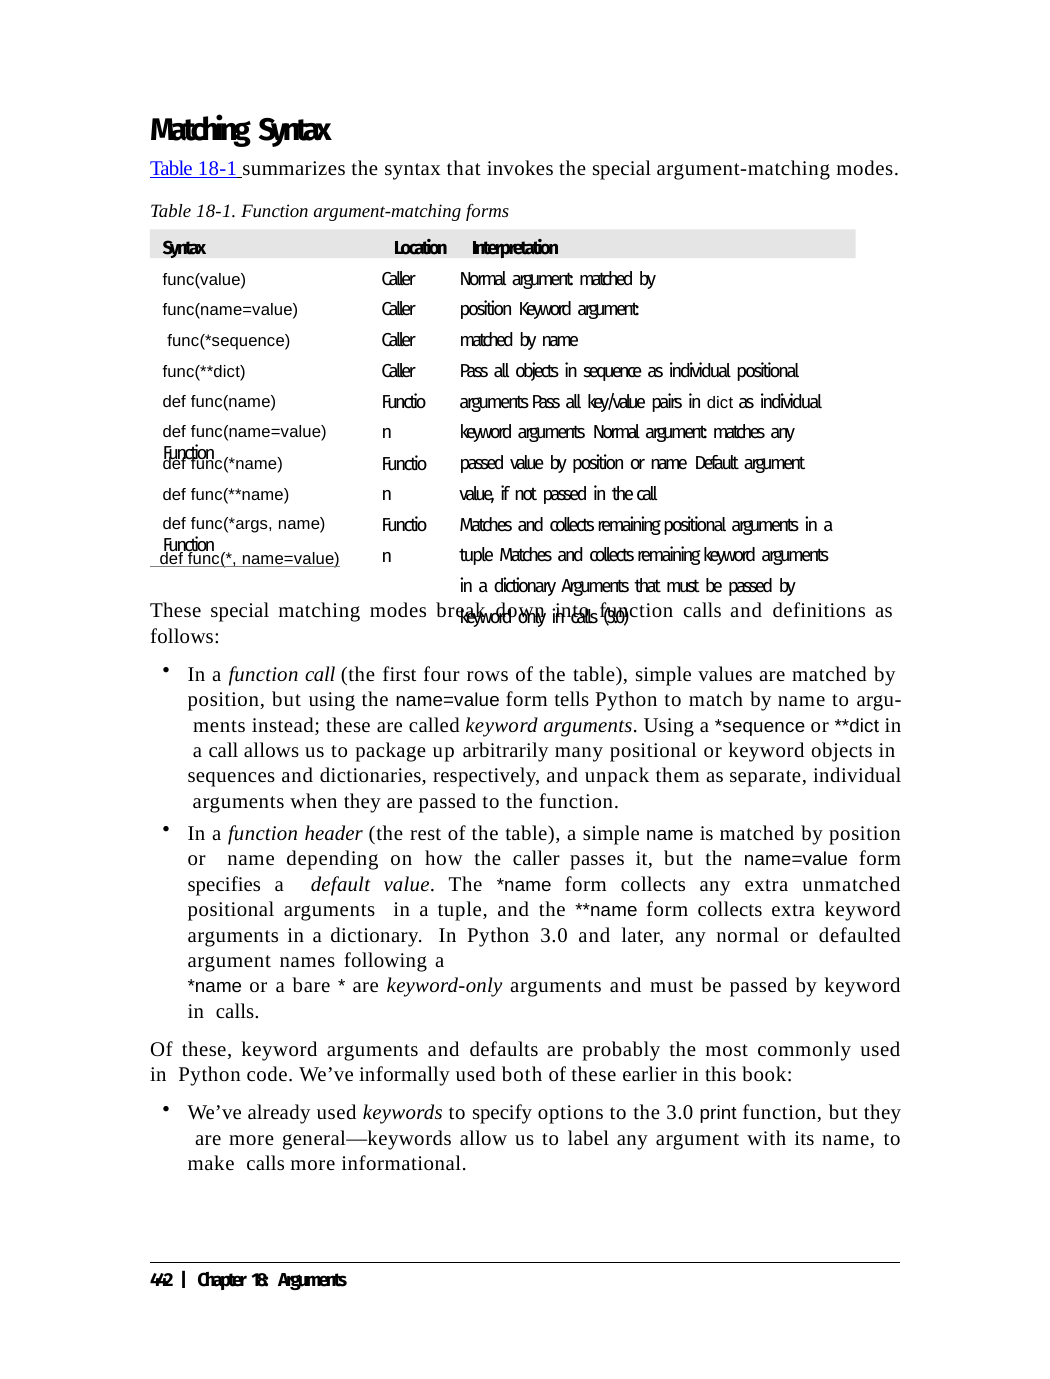

Matching Syntax
Table 18-1 summarizes the syntax that invokes the special argument-matching modes.
Table 18-1. Function argument-matching forms
Syntax	Location	Interpretation
func(value)  func(name=value)  func(*sequence)  func(**dict)
def func(name)
Caller  Caller  Caller  Caller  Function
Normal argument: matched by position  Keyword argument: matched by name
Pass all objects in sequence as individual positional arguments  Pass all key/value pairs in dict as individual keyword arguments  Normal argument: matches any passed value by position or name  Default argument value, if not passed in the call
Matches and collects remaining positional arguments in a tuple  Matches and collects remaining keyword arguments in a dictionary  Arguments that must be passed by keyword only in calls (3.0)
def func(name=value)	Function
def func(*name)  def func(**name)
Function  Function
def func(*args, name)	Function
  def func(*, name=value)

These special matching modes break down into function calls and definitions as  follows:
In a function call (the first four rows of the table), simple values are matched by  position, but using the name=value form tells Python to match by name to argu-  ments instead; these are called keyword arguments. Using a *sequence or **dict in  a call allows us to package up arbitrarily many positional or keyword objects in  sequences and dictionaries, respectively, and unpack them as separate, individual  arguments when they are passed to the function.
In a function header (the rest of the table), a simple name is matched by position or  name depending on how the caller passes it, but the name=value form specifies a  default value. The *name form collects any extra unmatched positional arguments  in a tuple, and the **name form collects extra keyword arguments in a dictionary.  In Python 3.0 and later, any normal or defaulted argument names following a
*name or a bare * are keyword-only arguments and must be passed by keyword in  calls.
Of these, keyword arguments and defaults are probably the most commonly used in  Python code. We’ve informally used both of these earlier in this book:
We’ve already used keywords to specify options to the 3.0 print function, but they  are more general—keywords allow us to label any argument with its name, to make  calls more informational.

442  |  Chapter 18:  Arguments